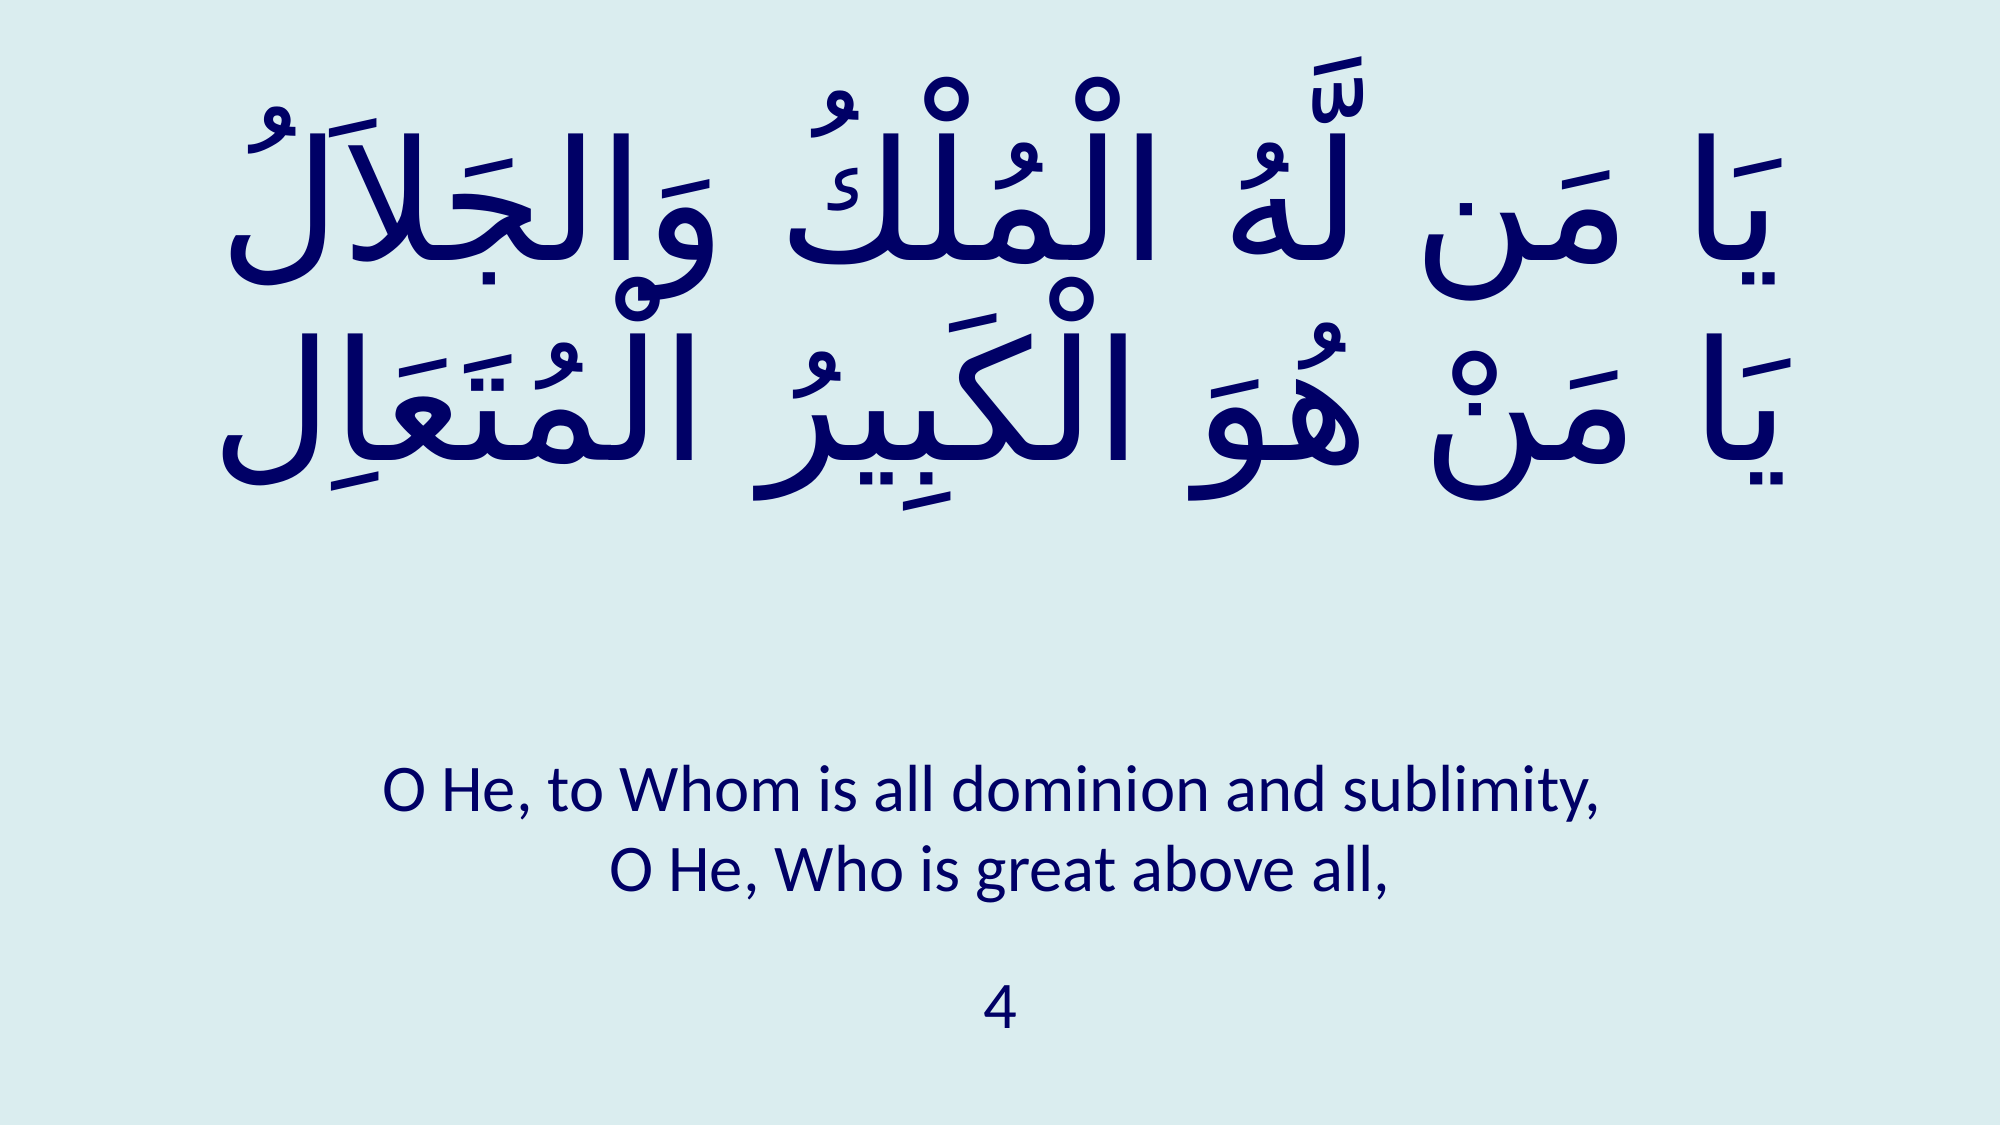

# يَا مَن لَّهُ الْمُلْكُ وَالجَلاَلُ يَا مَنْ هُوَ الْكَبِيرُ الْمُتَعَاِل
O He, to Whom is all dominion and sublimity,  O He, Who is great above all,
4